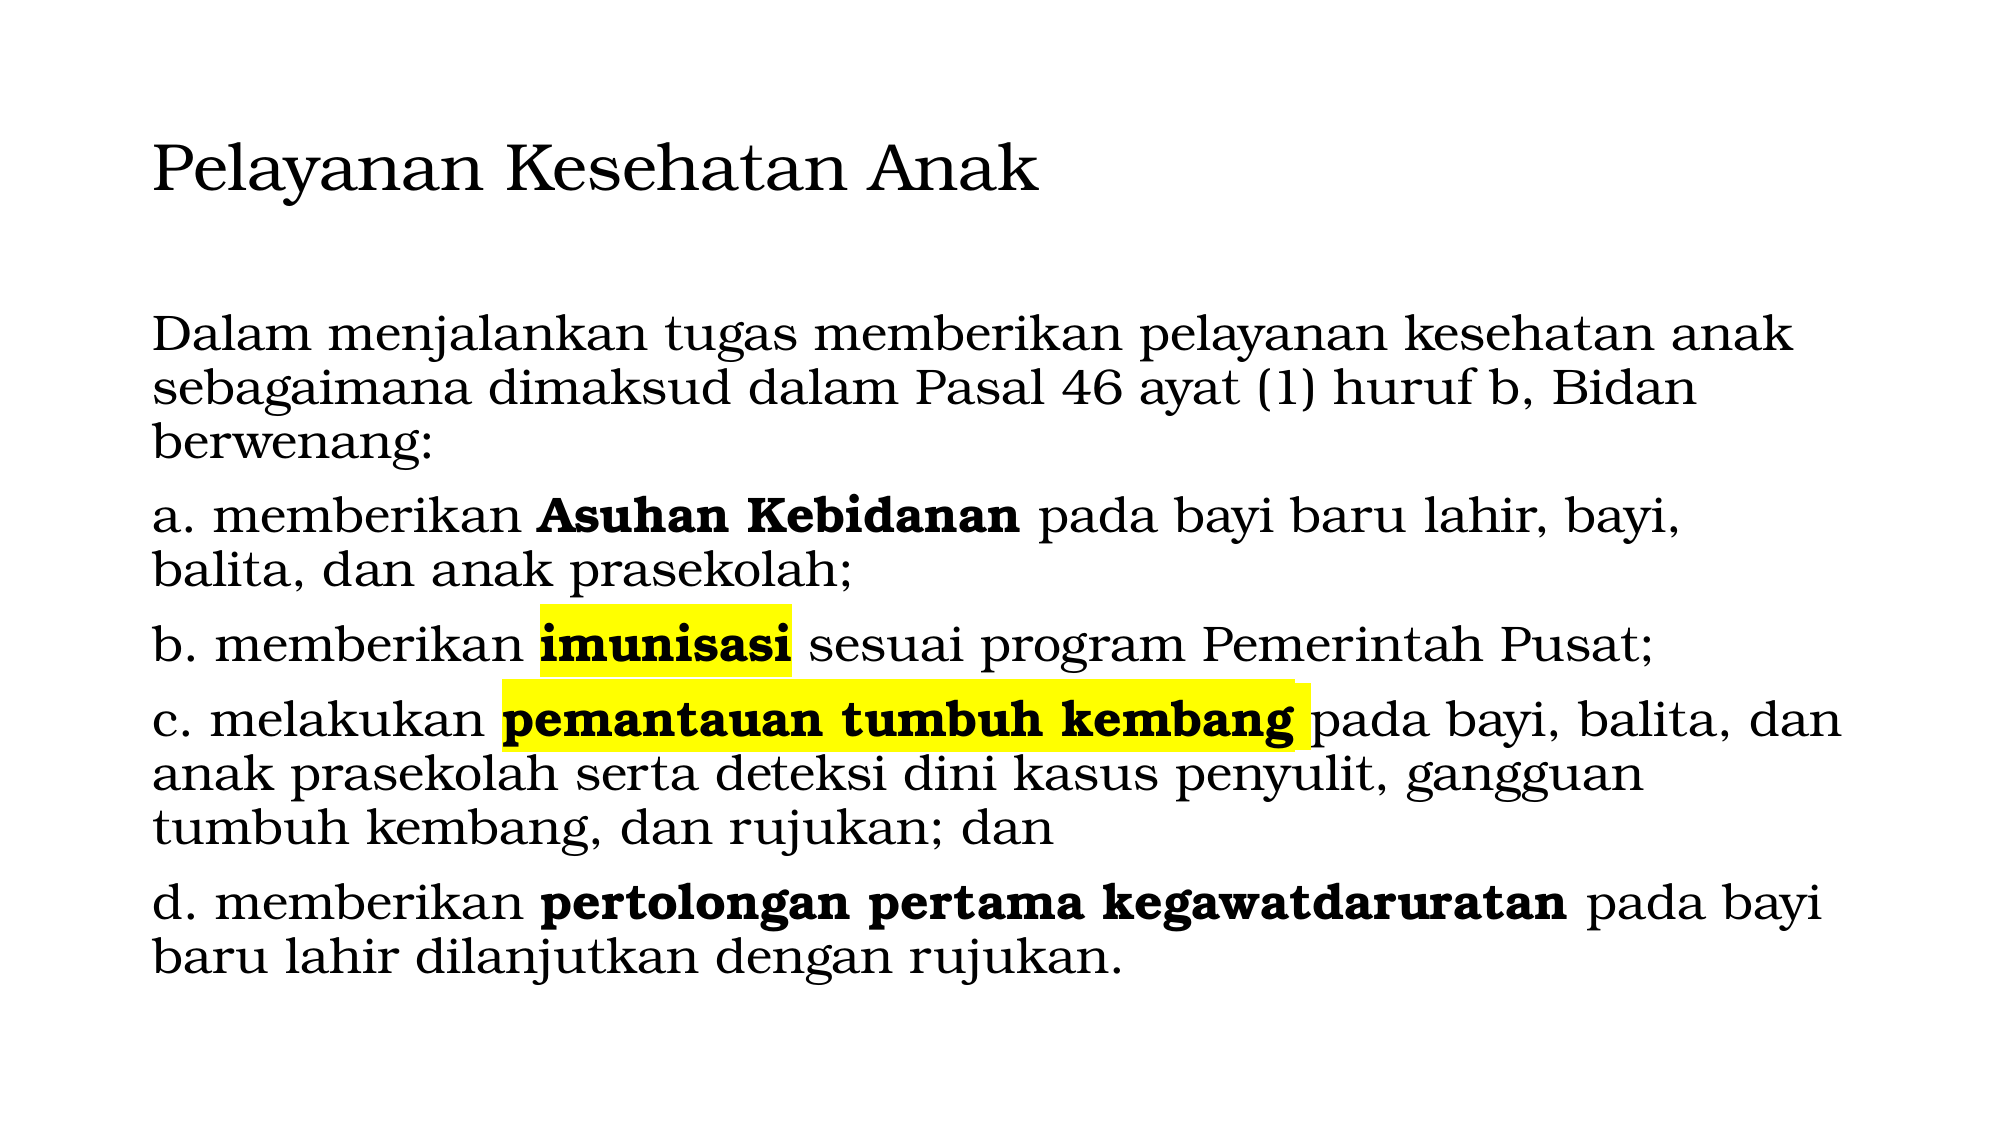

# Pelayanan Kesehatan Anak
Dalam menjalankan tugas memberikan pelayanan kesehatan anak sebagaimana dimaksud dalam Pasal 46 ayat (1) huruf b, Bidan berwenang:
a. memberikan Asuhan Kebidanan pada bayi baru lahir, bayi, balita, dan anak prasekolah;
b. memberikan imunisasi sesuai program Pemerintah Pusat;
c. melakukan pemantauan tumbuh kembang pada bayi, balita, dan anak prasekolah serta deteksi dini kasus penyulit, gangguan tumbuh kembang, dan rujukan; dan
d. memberikan pertolongan pertama kegawatdaruratan pada bayi baru lahir dilanjutkan dengan rujukan.